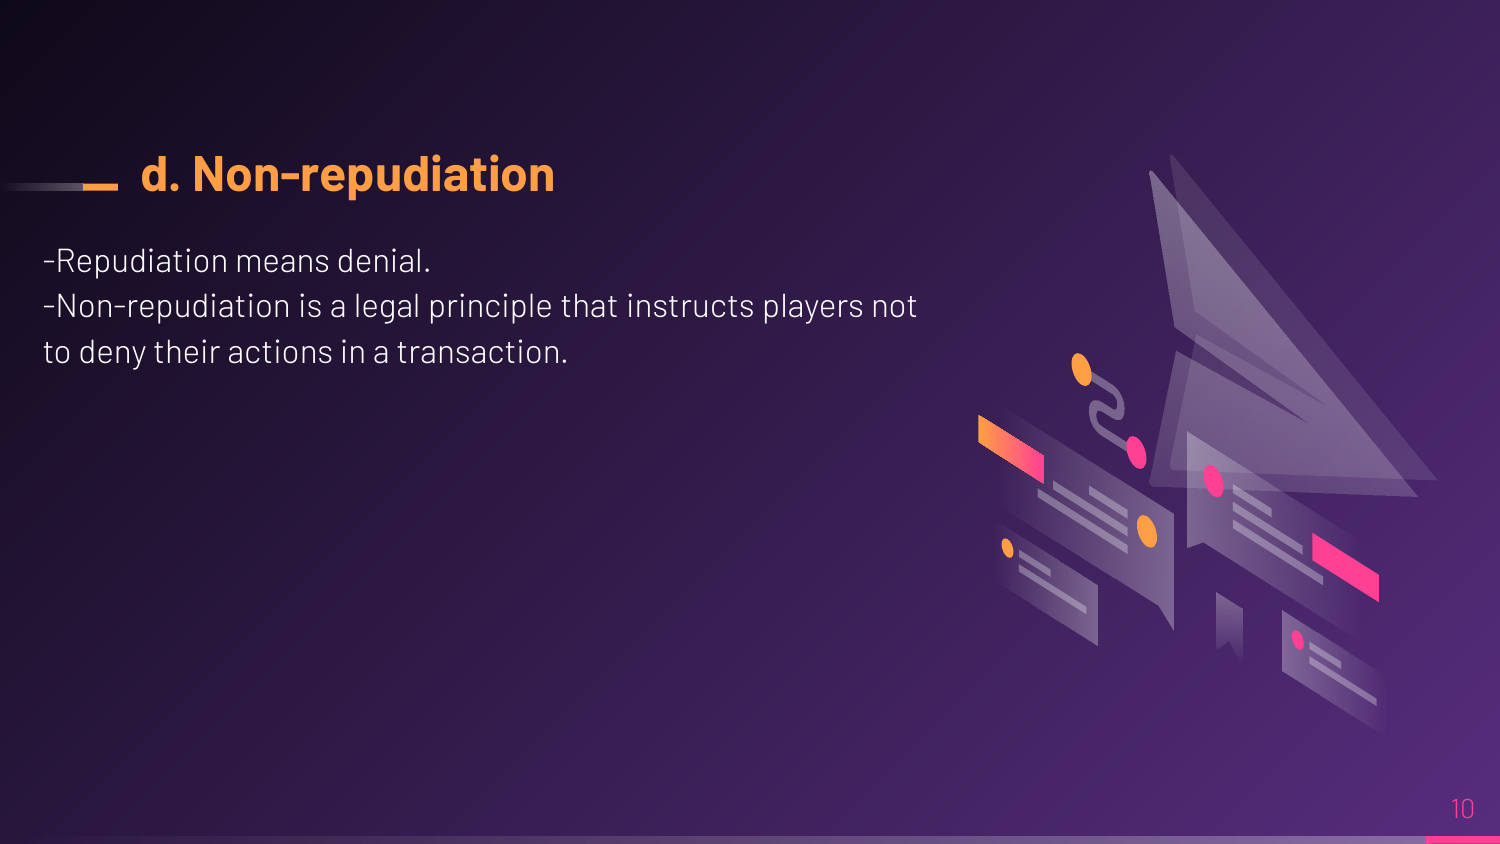

# d. Non-repudiation

-Repudiation means denial.
-Non-repudiation is a legal principle that instructs players not to deny their actions in a transaction.
10